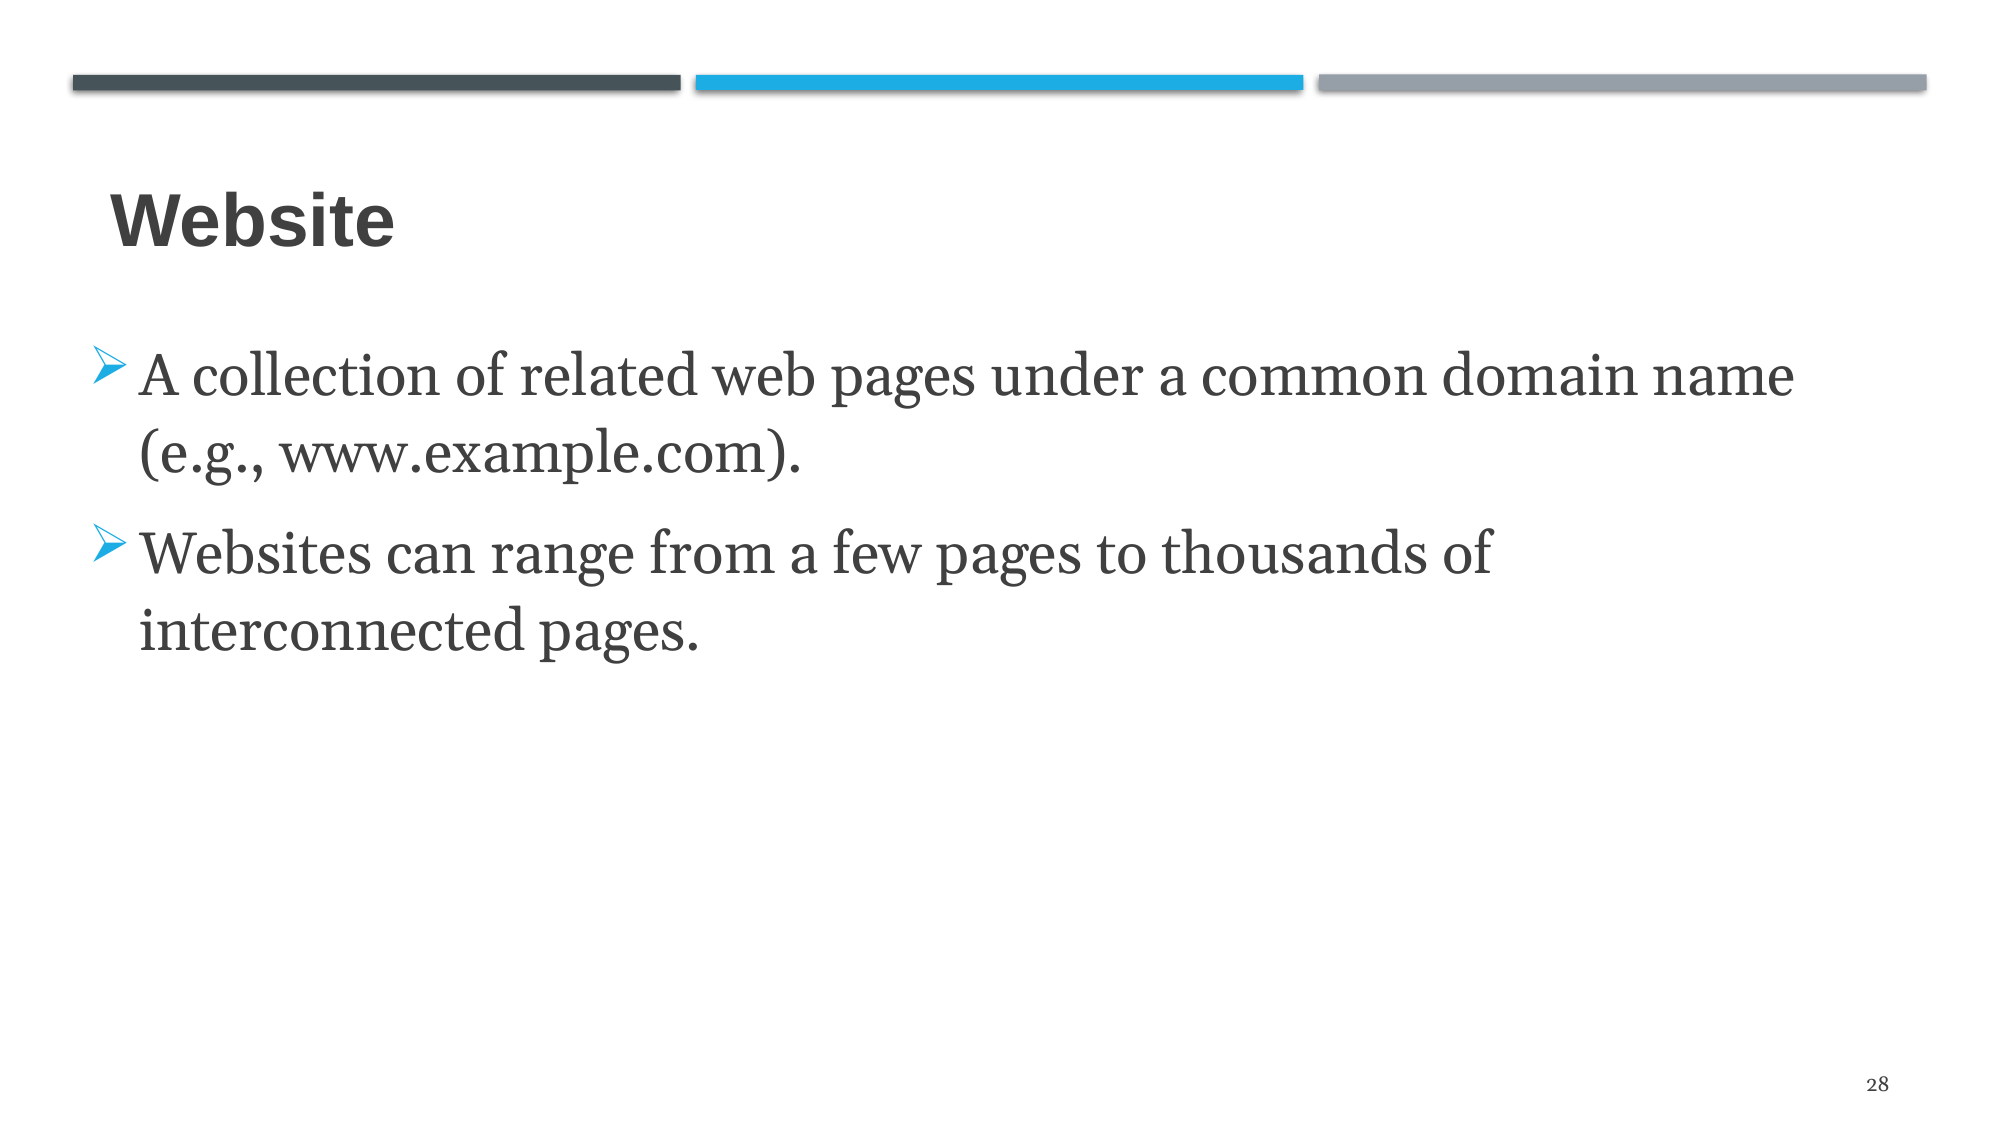

# Website
A collection of related web pages under a common domain name (e.g., www.example.com).
Websites can range from a few pages to thousands of interconnected pages.
28